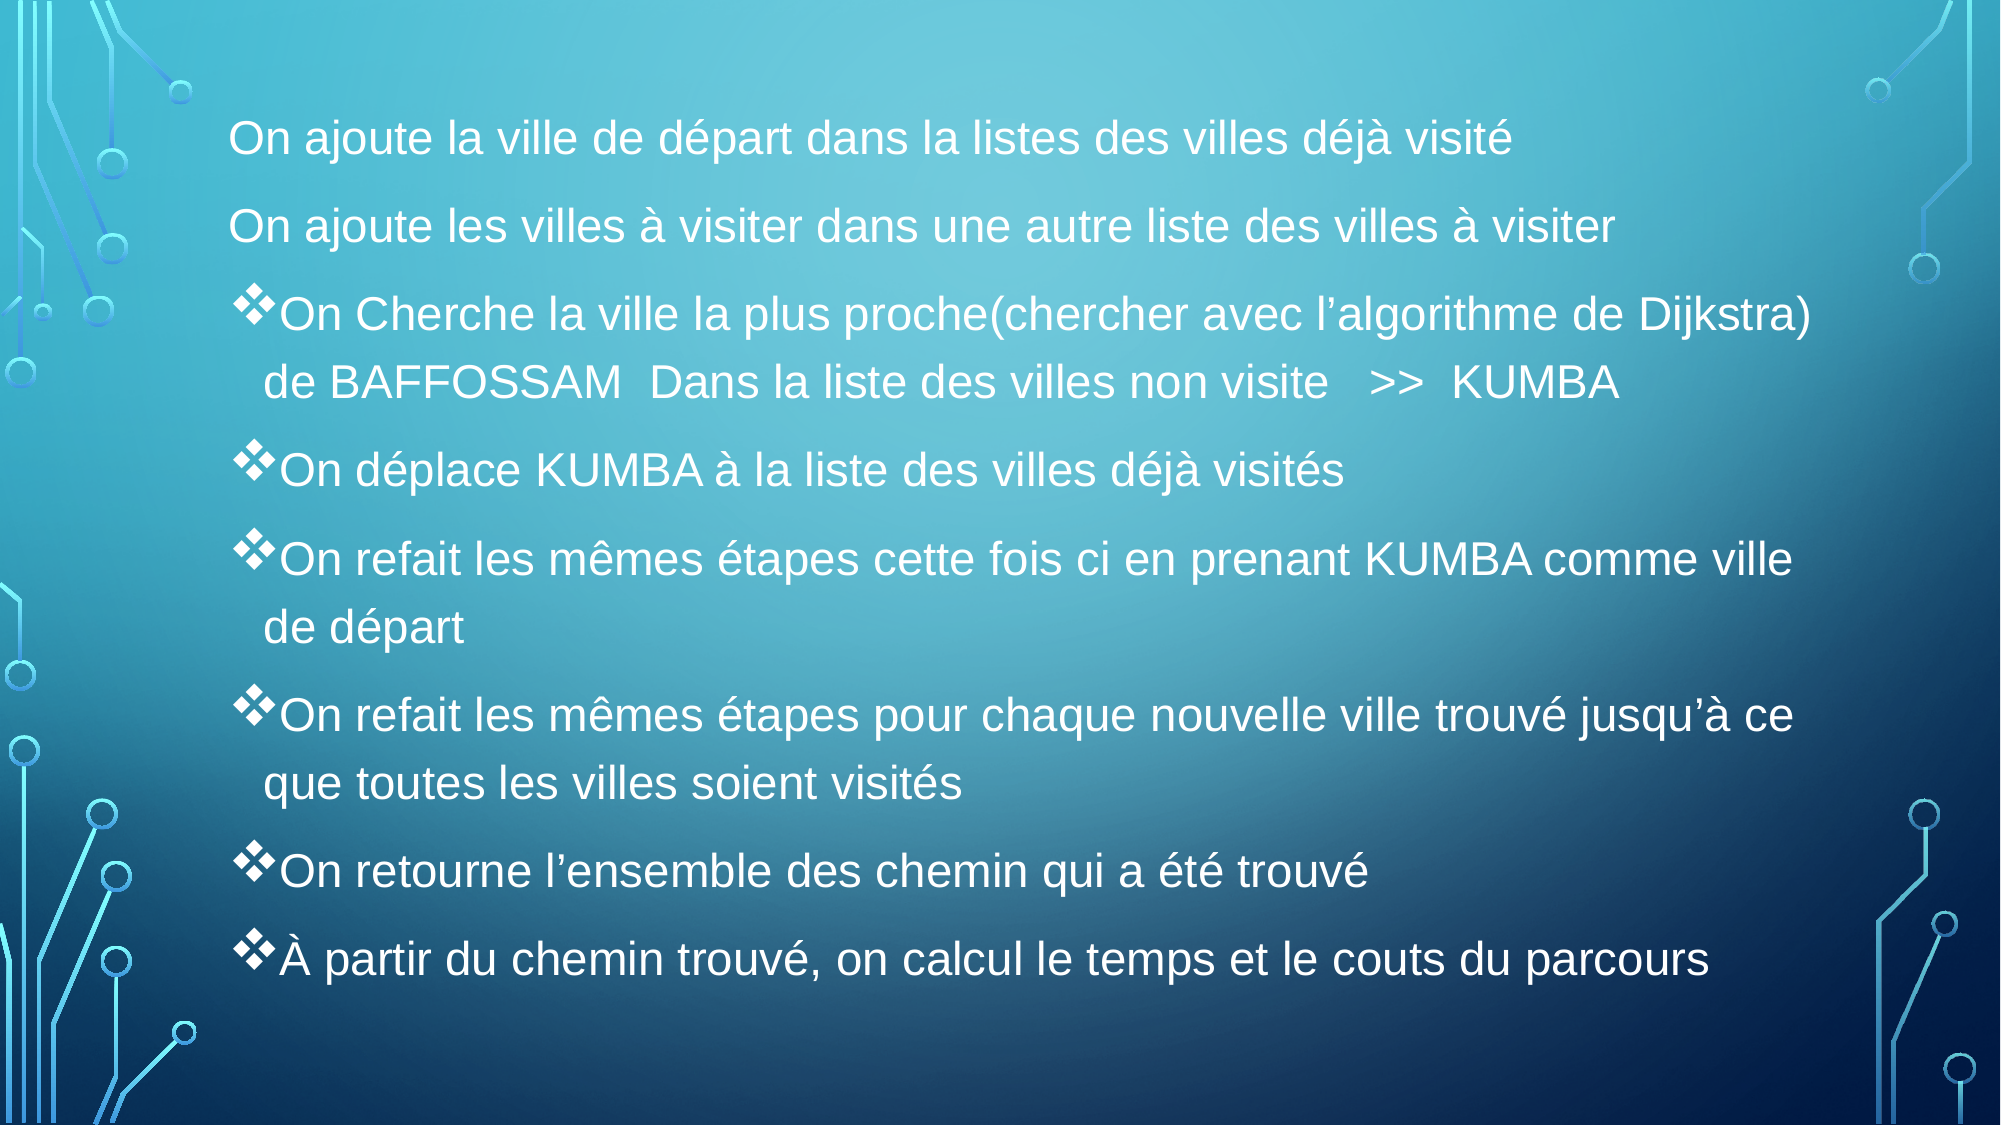

On ajoute la ville de départ dans la listes des villes déjà visité
On ajoute les villes à visiter dans une autre liste des villes à visiter
On Cherche la ville la plus proche(chercher avec l’algorithme de Dijkstra) de BAFFOSSAM  Dans la liste des villes non visite   >>  KUMBA
On déplace KUMBA à la liste des villes déjà visités
On refait les mêmes étapes cette fois ci en prenant KUMBA comme ville de départ
On refait les mêmes étapes pour chaque nouvelle ville trouvé jusqu’à ce que toutes les villes soient visités
On retourne l’ensemble des chemin qui a été trouvé
À partir du chemin trouvé, on calcul le temps et le couts du parcours